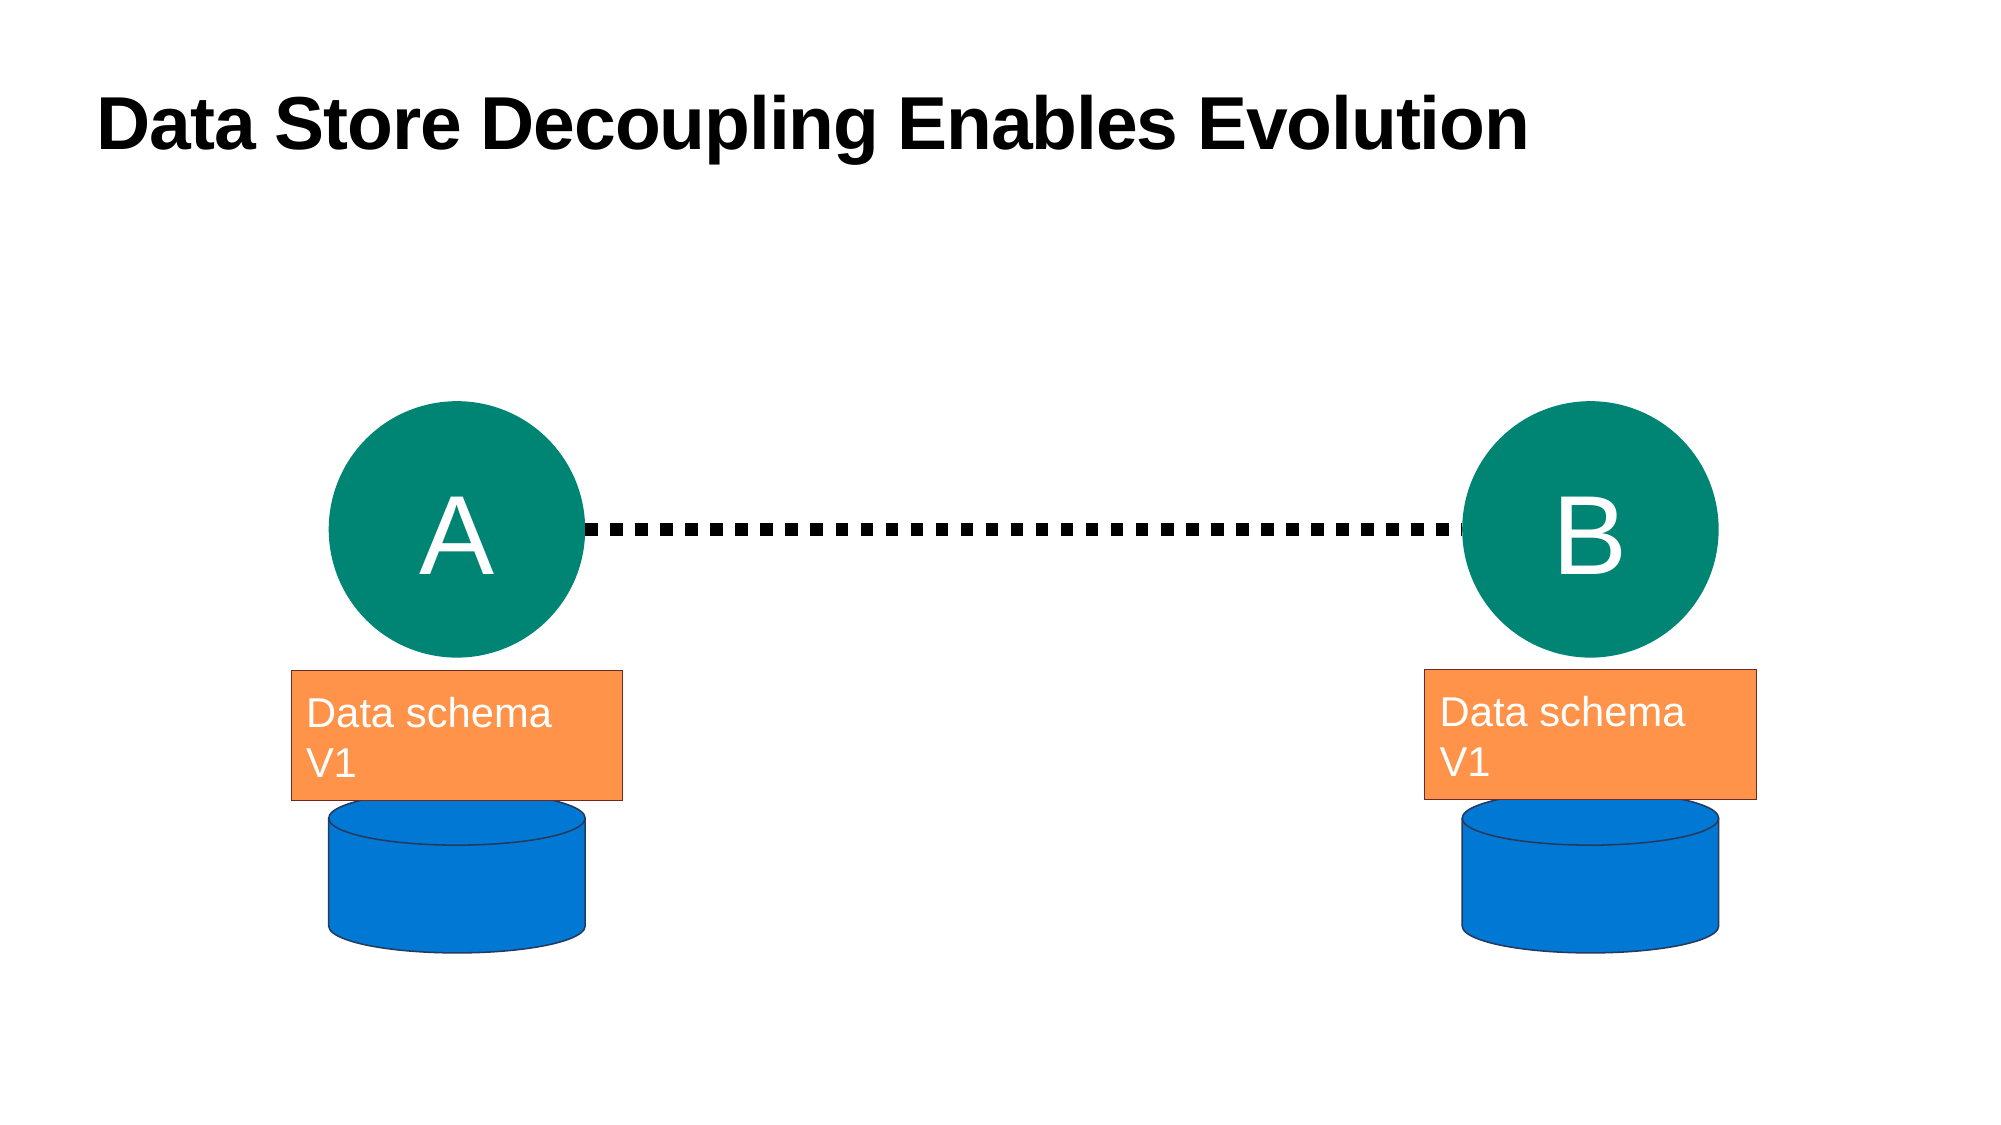

# Data Store Decoupling Enables Evolution
A
B
Data schema V1
Data schema V1